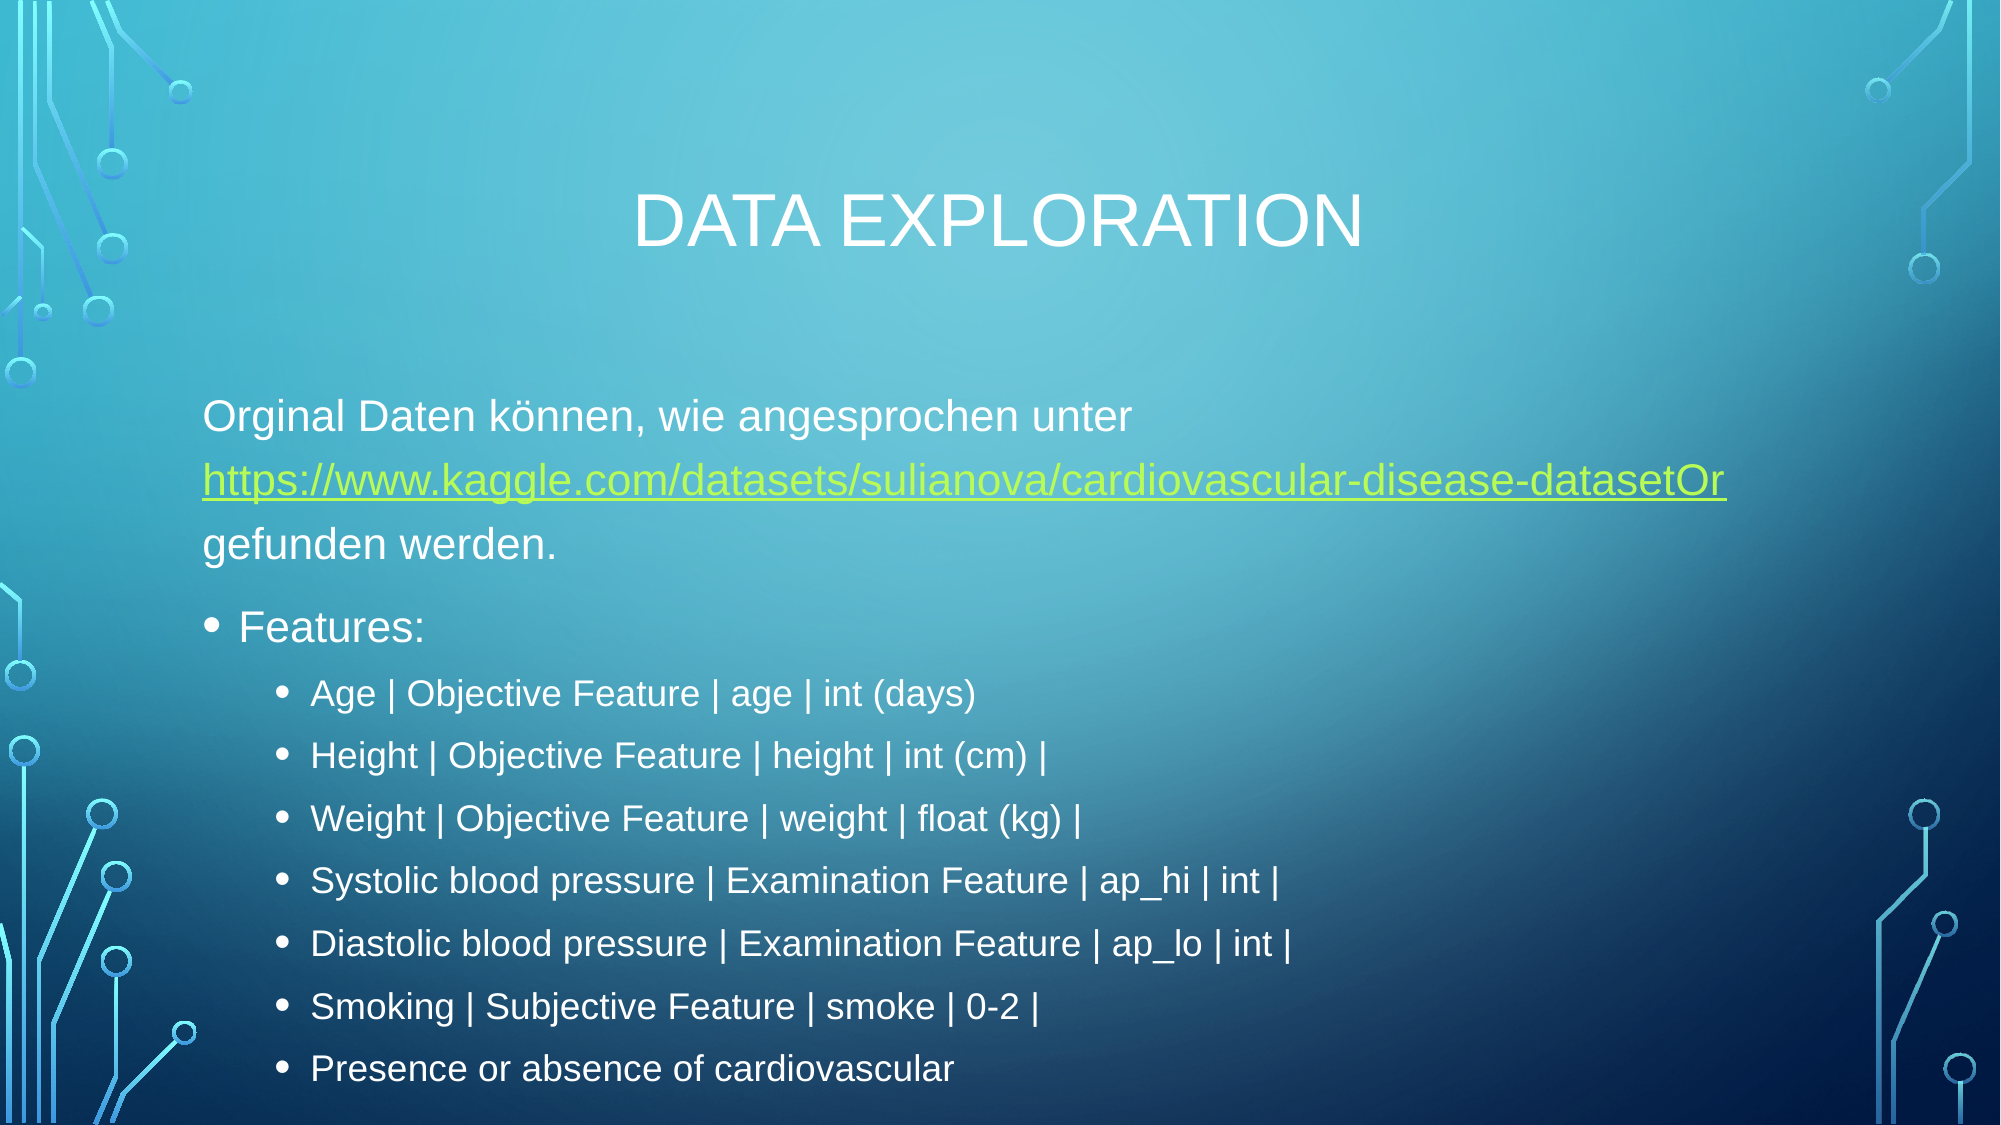

# Data exploration
Orginal Daten können, wie angesprochen unter https://www.kaggle.com/datasets/sulianova/cardiovascular-disease-datasetOr gefunden werden.
Features:
Age | Objective Feature | age | int (days)
Height | Objective Feature | height | int (cm) |
Weight | Objective Feature | weight | float (kg) |
Systolic blood pressure | Examination Feature | ap_hi | int |
Diastolic blood pressure | Examination Feature | ap_lo | int |
Smoking | Subjective Feature | smoke | 0-2 |
Presence or absence of cardiovascular